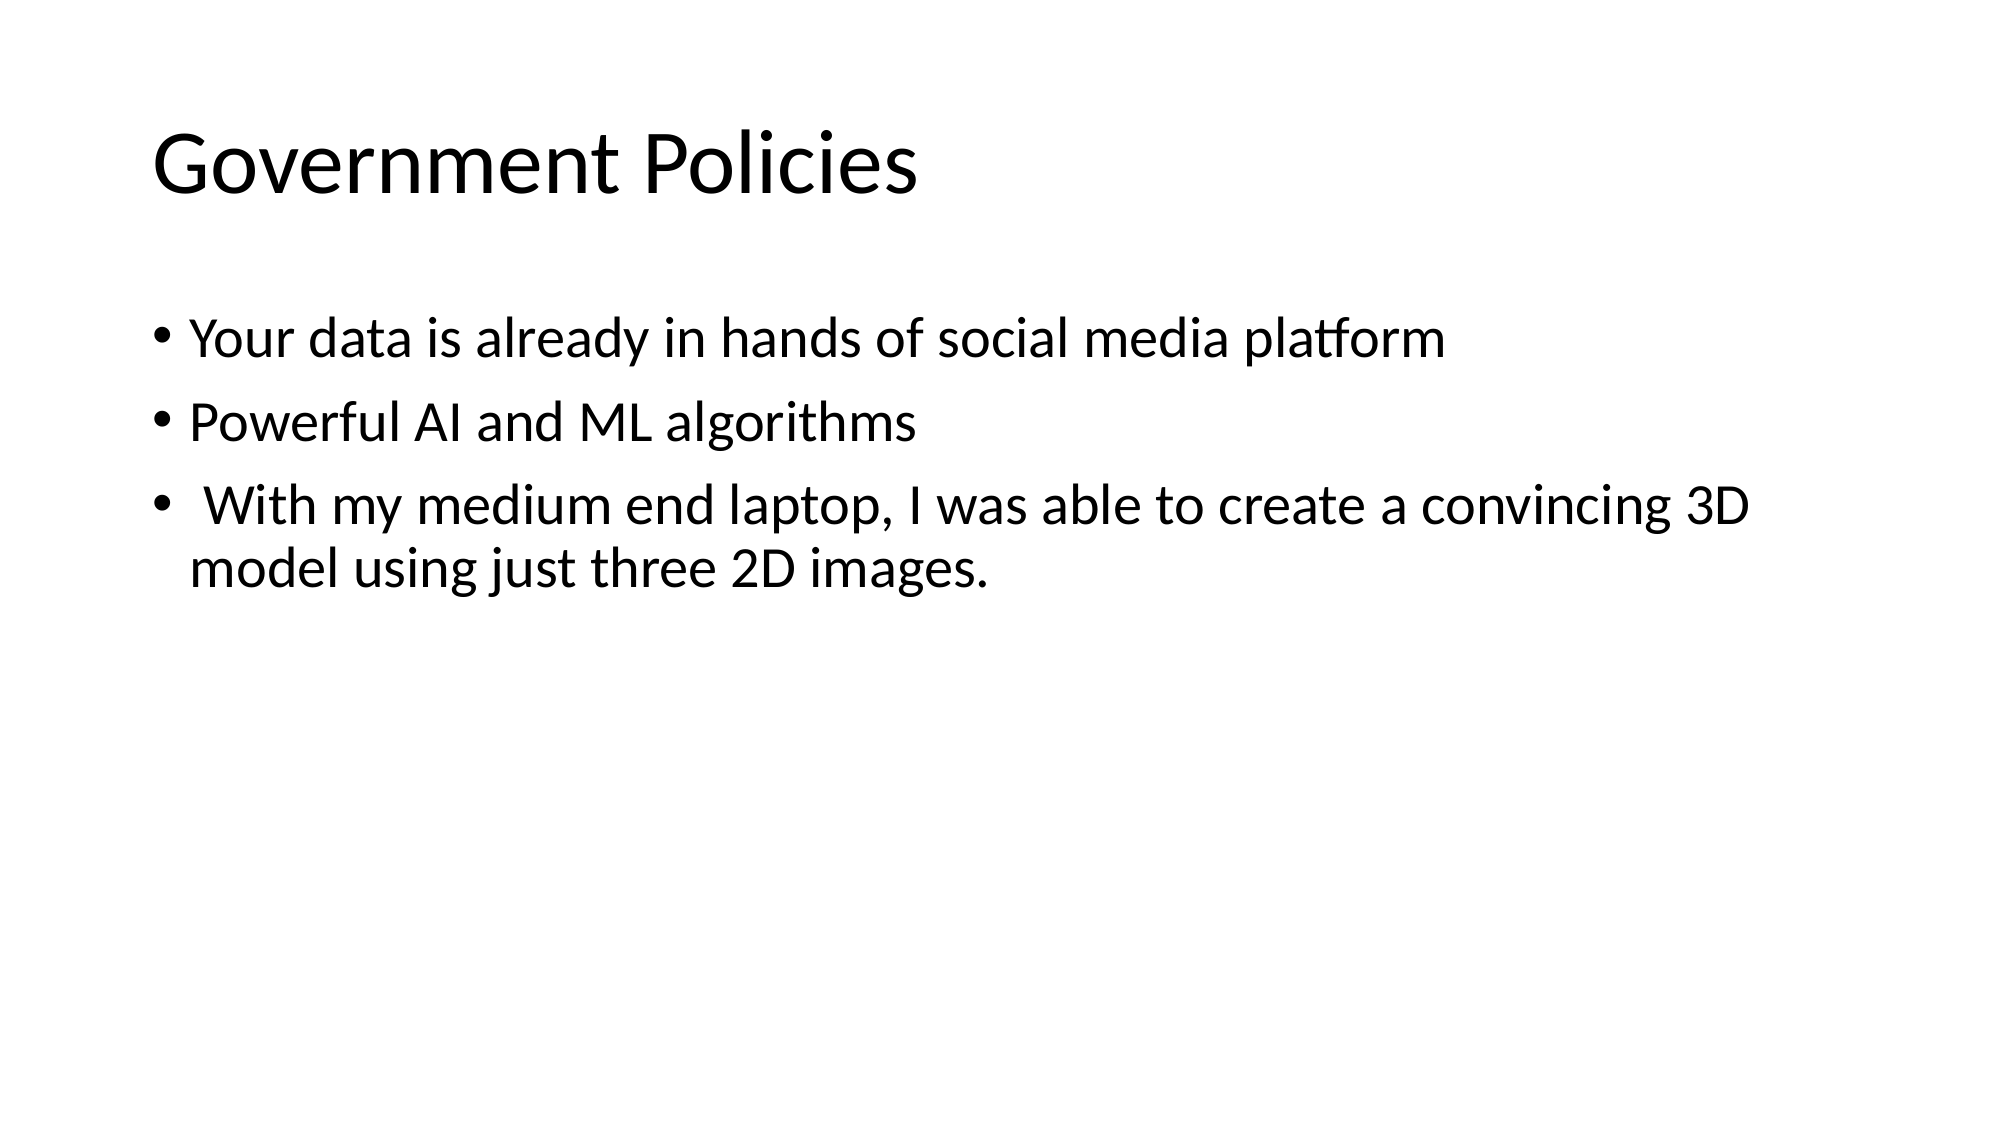

# Government Policies
Your data is already in hands of social media platform
Powerful AI and ML algorithms
 With my medium end laptop, I was able to create a convincing 3D model using just three 2D images.